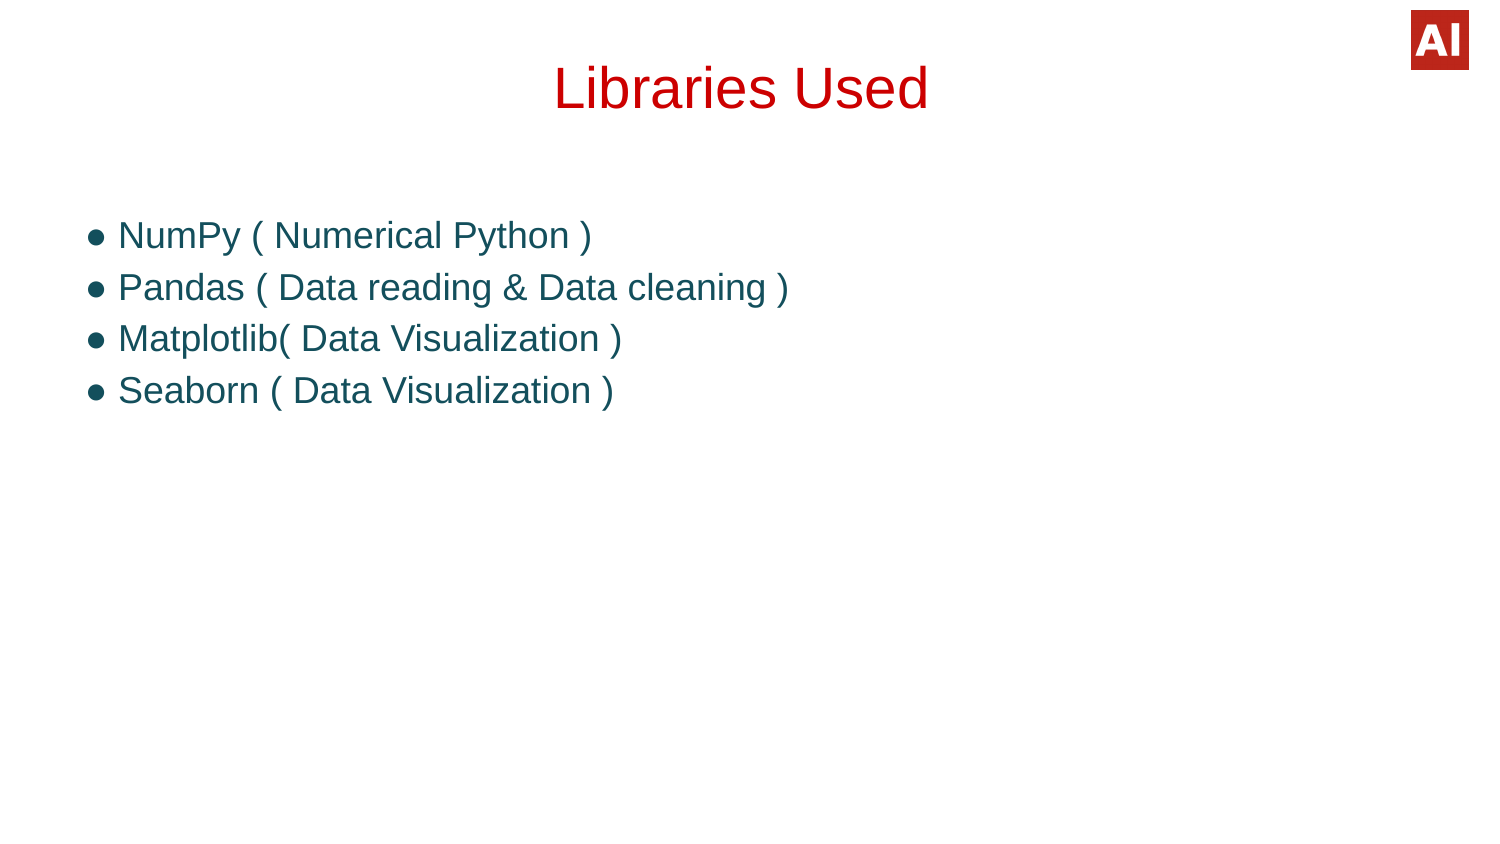

# Libraries Used
● NumPy ( Numerical Python )
● Pandas ( Data reading & Data cleaning )
● Matplotlib( Data Visualization )
● Seaborn ( Data Visualization )